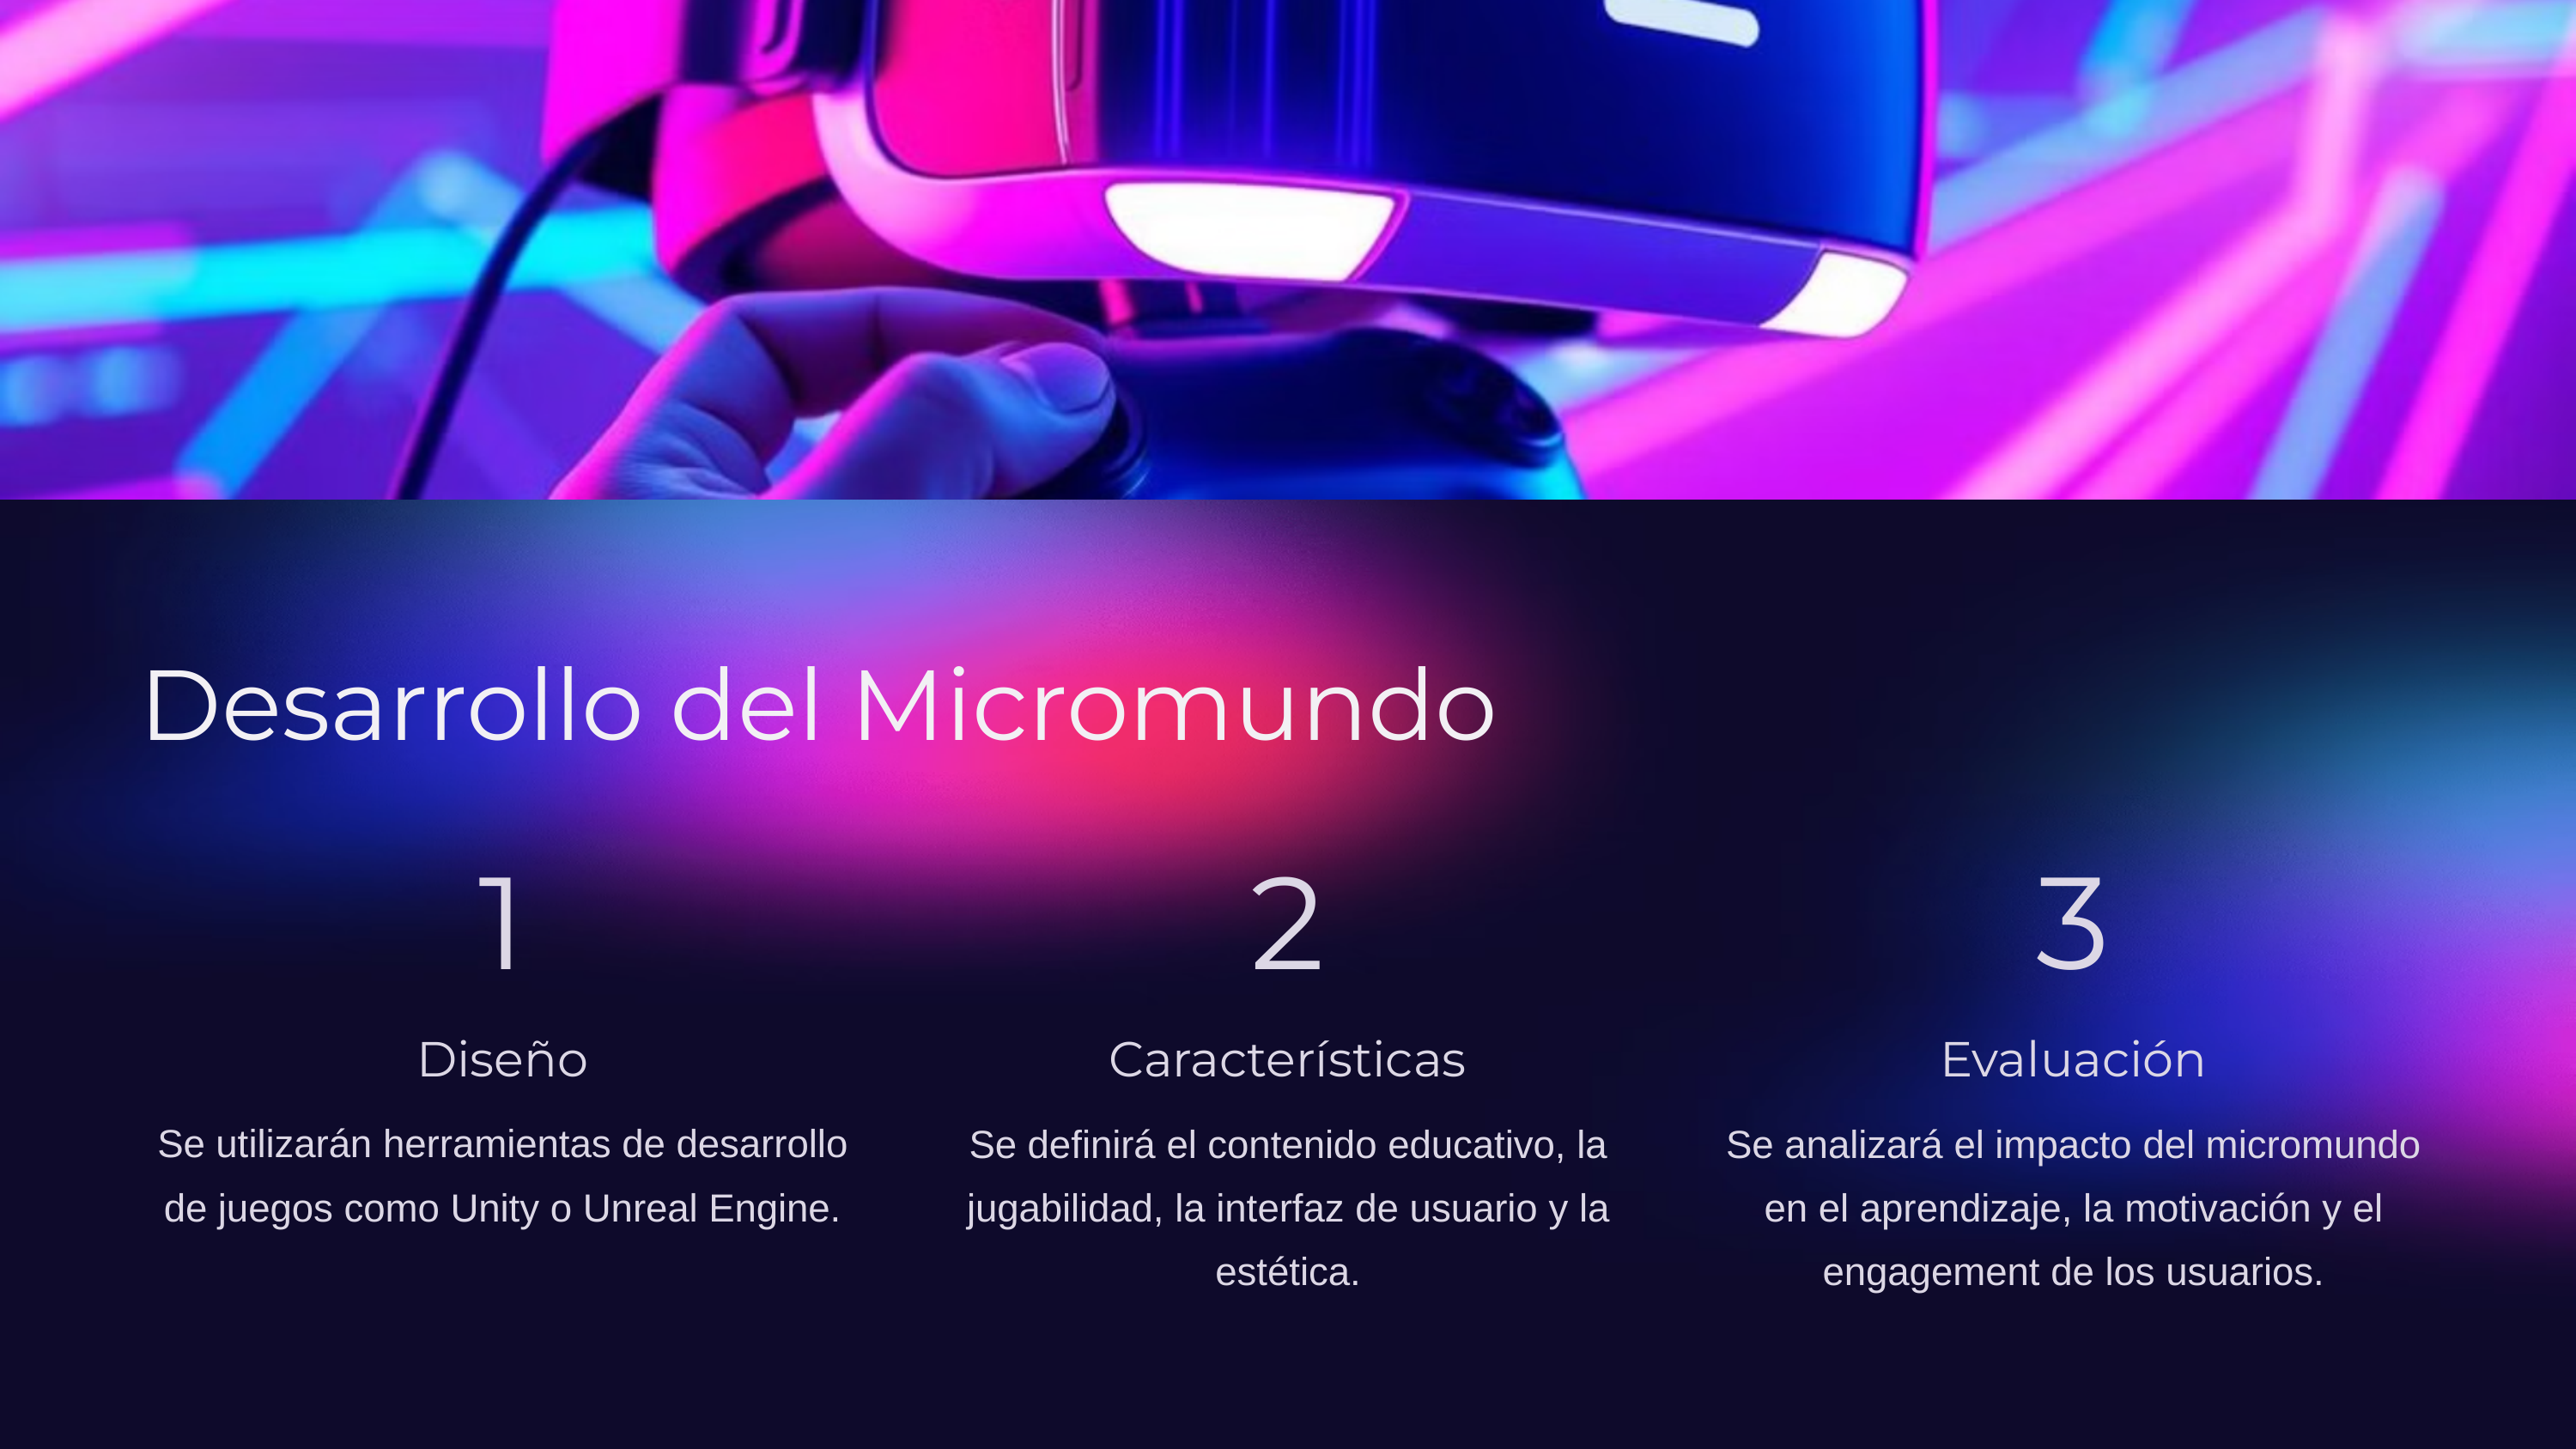

Desarrollo del Micromundo
1
2
3
Diseño
Características
Evaluación
Se utilizarán herramientas de desarrollo de juegos como Unity o Unreal Engine.
Se definirá el contenido educativo, la jugabilidad, la interfaz de usuario y la estética.
Se analizará el impacto del micromundo en el aprendizaje, la motivación y el engagement de los usuarios.